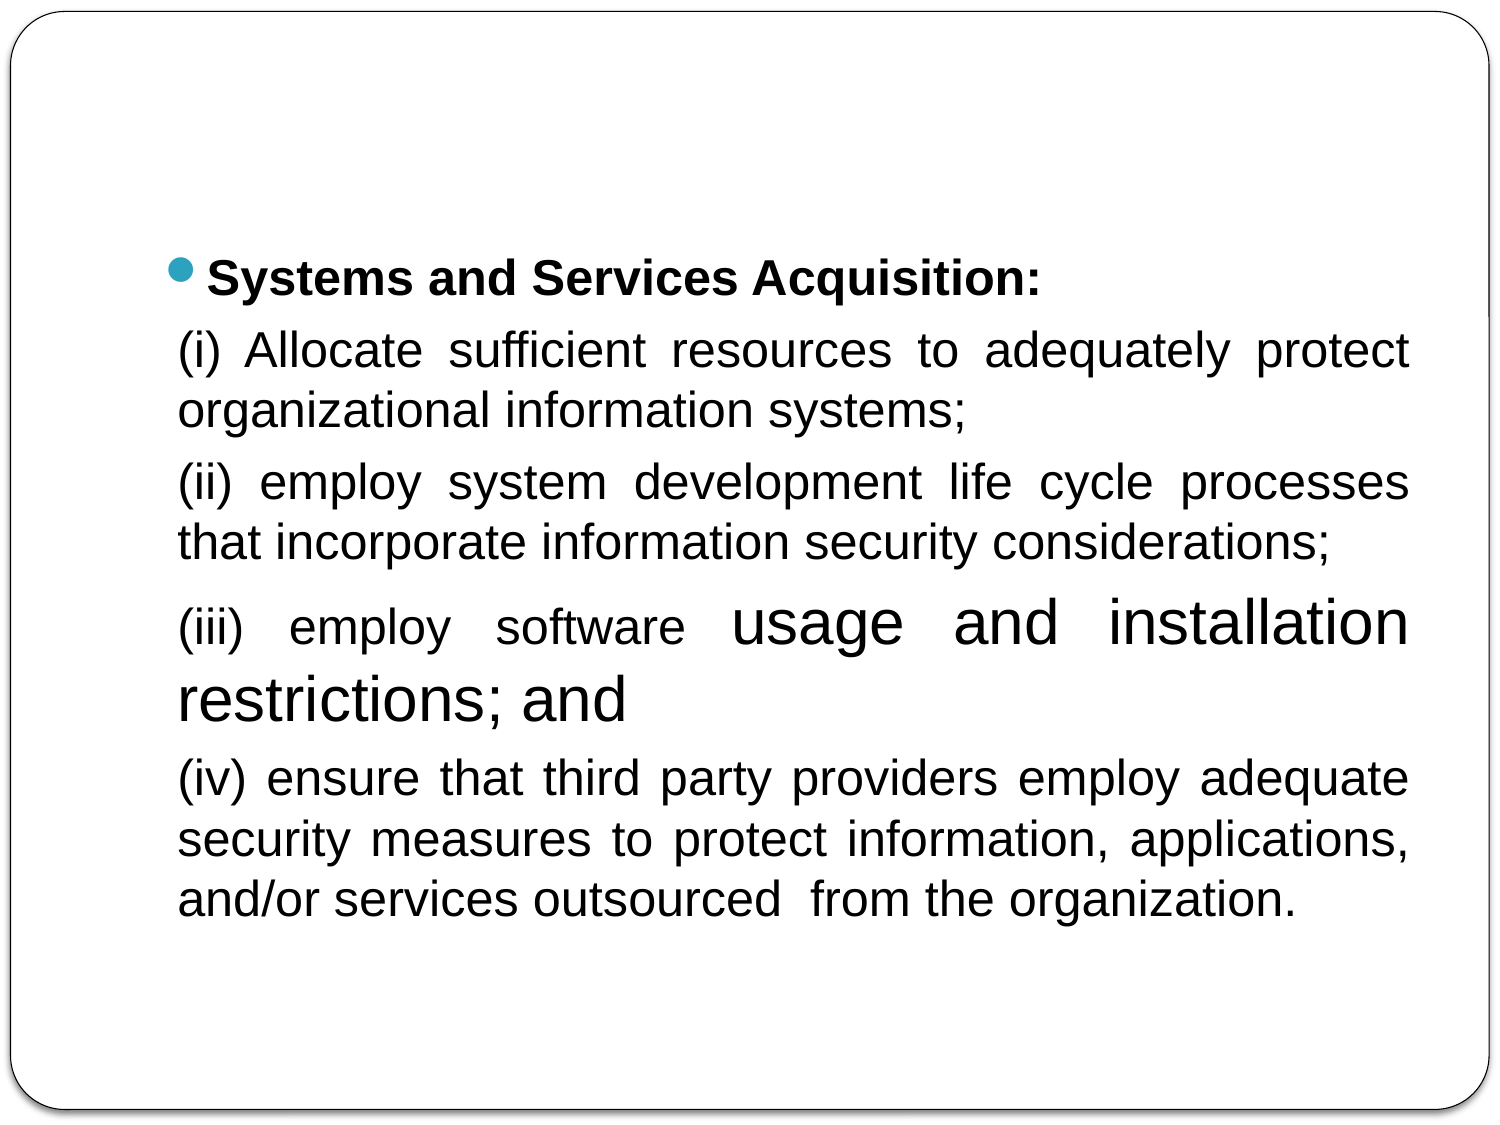

#
Systems and Services Acquisition:
(i) Allocate sufficient resources to adequately protect organizational information systems;
(ii) employ system development life cycle processes that incorporate information security considerations;
(iii) employ software usage and installation restrictions; and
(iv) ensure that third party providers employ adequate security measures to protect information, applications, and/or services outsourced  from the organization.